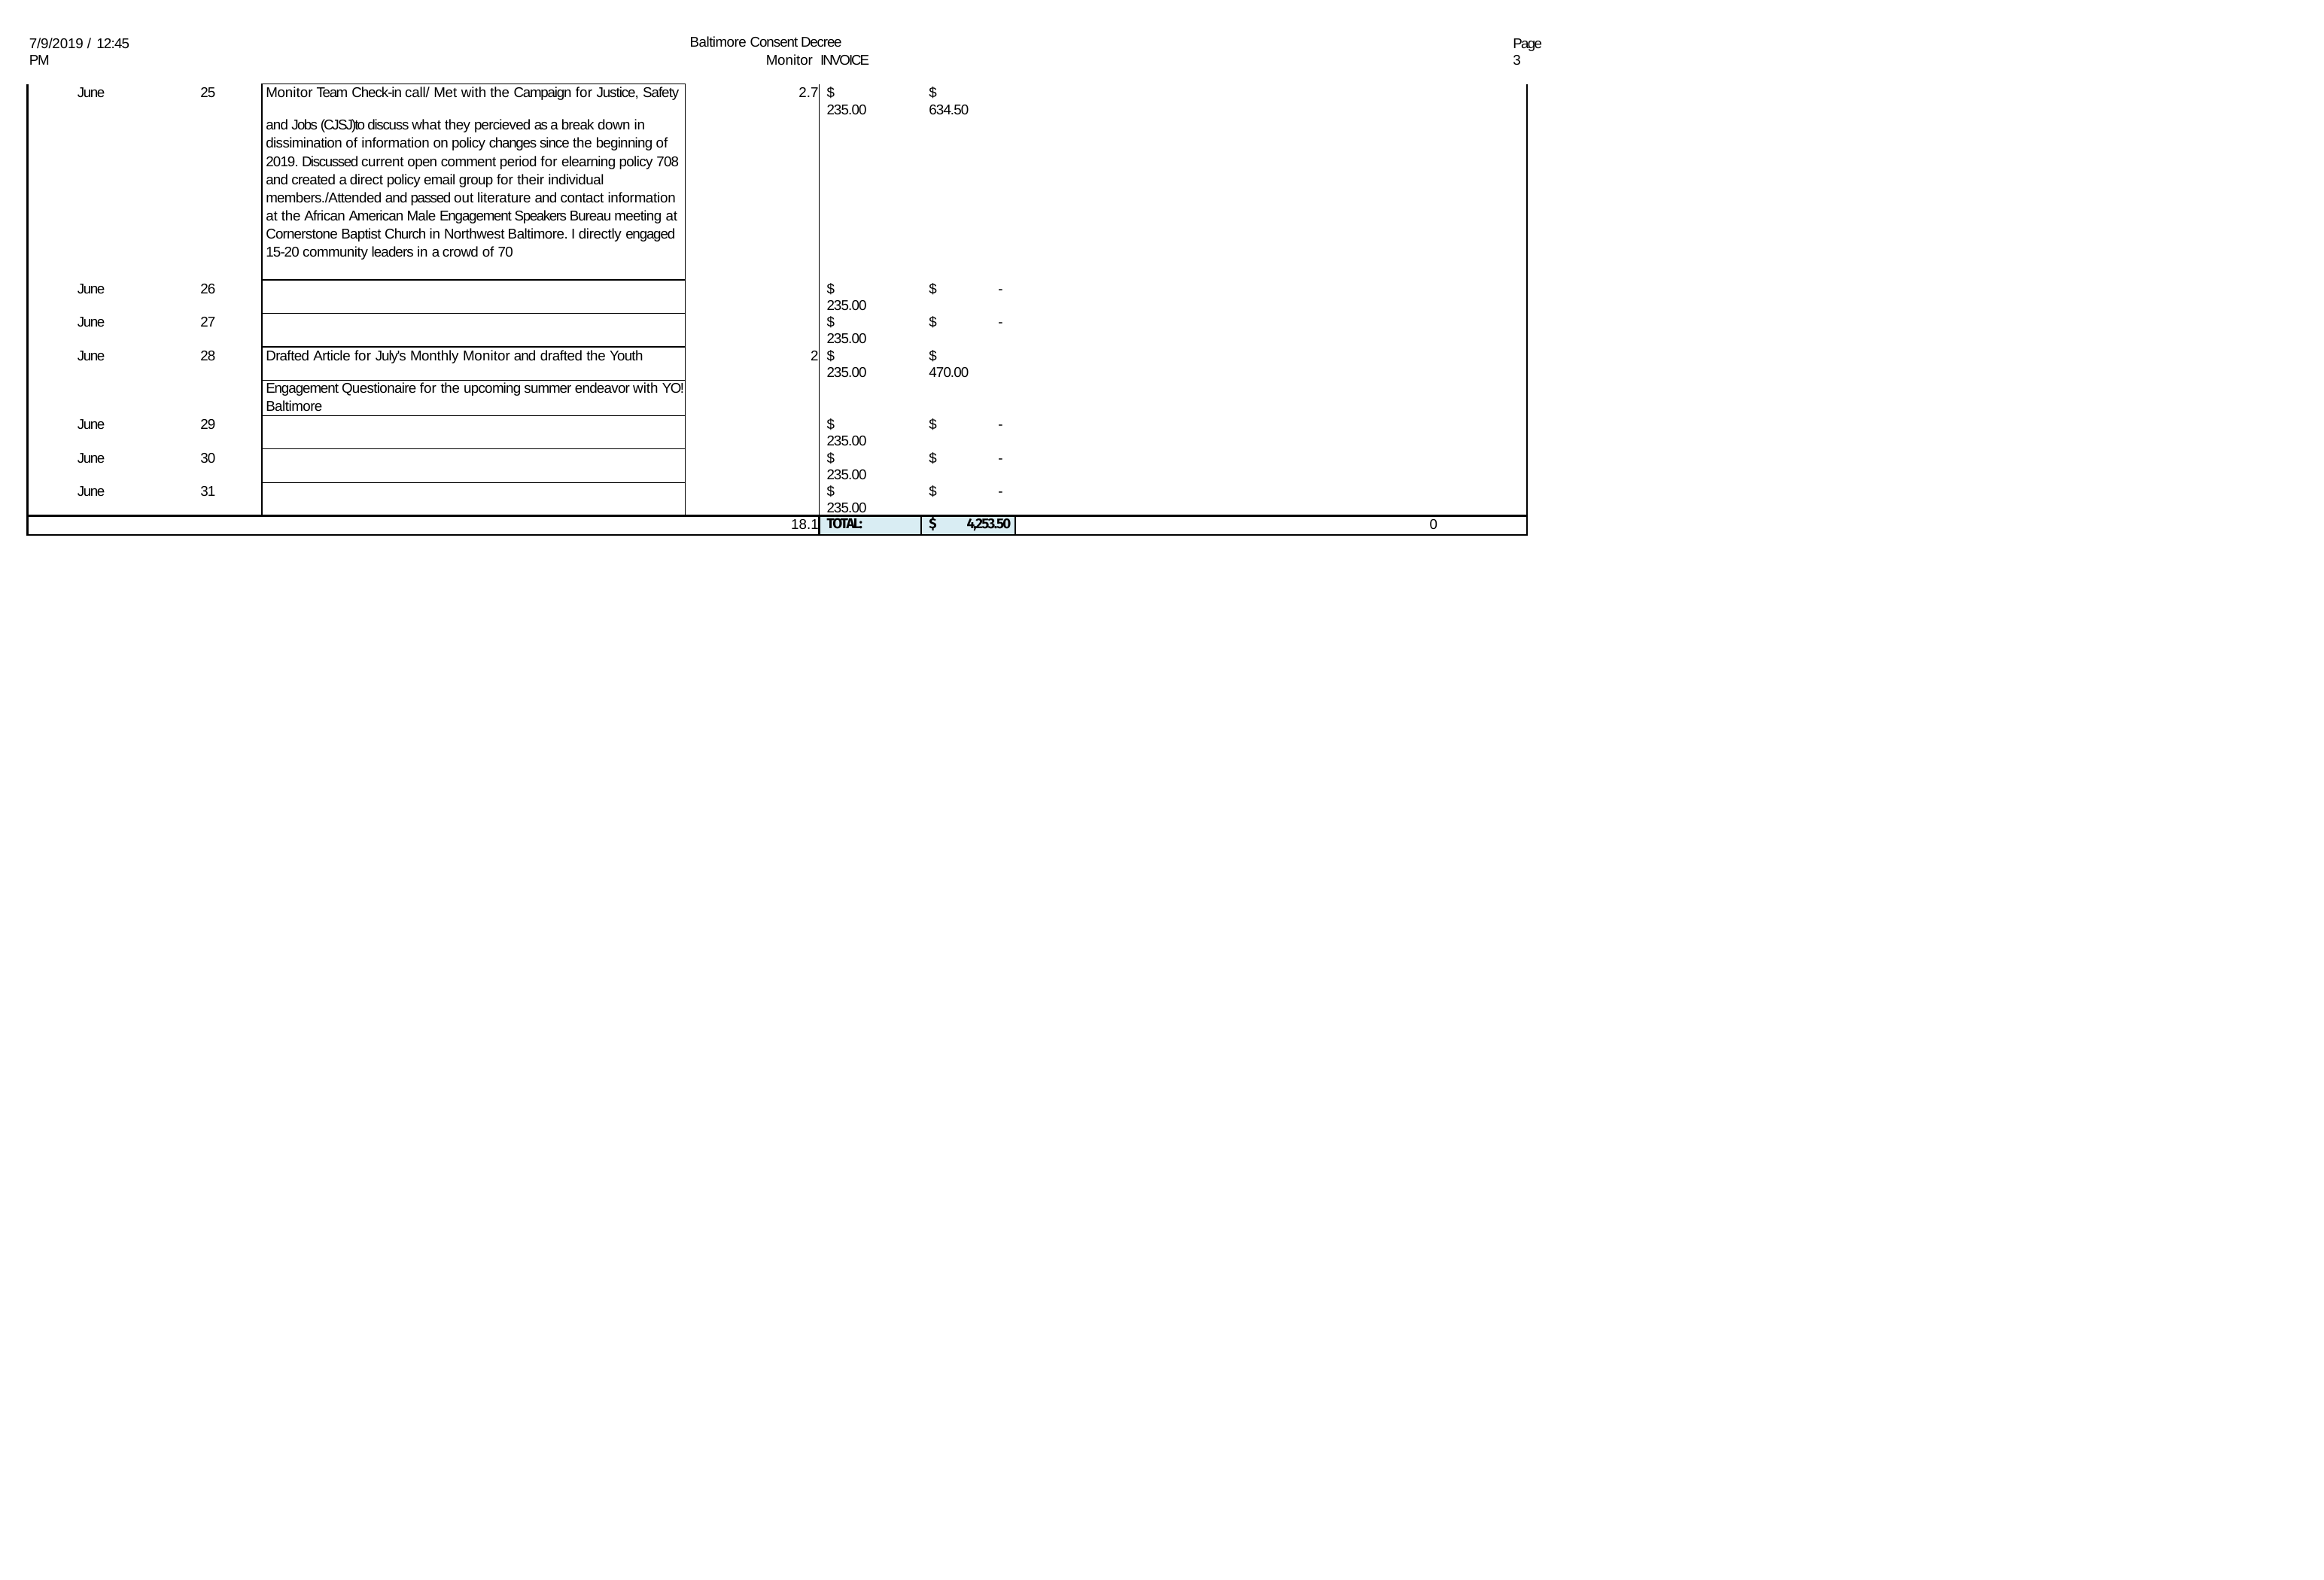

Baltimore Consent Decree Monitor  INVOICE
Page 3
7/9/2019 / 12:45 PM
| June | 25 | Monitor Team Check-in call/ Met with the Campaign for Justice, Safety | 2.7 | $ 235.00 | $ 634.50 |  |
| --- | --- | --- | --- | --- | --- | --- |
|  |  | and Jobs (CJSJ)to discuss what they percieved as a break down in |  |  |  |  |
|  |  | dissimination of information on policy changes since the beginning of |  |  |  |  |
|  |  | 2019. Discussed current open comment period for elearning policy 708 |  |  |  |  |
|  |  | and created a direct policy email group for their individual |  |  |  |  |
|  |  | members./Attended and passed out literature and contact information |  |  |  |  |
|  |  | at the African American Male Engagement Speakers Bureau meeting at |  |  |  |  |
|  |  | Cornerstone Baptist Church in Northwest Baltimore. I directly engaged |  |  |  |  |
|  |  | 15-20 community leaders in a crowd of 70 |  |  |  |  |
| June | 26 |  |  | $ 235.00 | $ - |  |
| June | 27 |  |  | $ 235.00 | $ - |  |
| June | 28 | Drafted Article for July's Monthly Monitor and drafted the Youth | 2 | $ 235.00 | $ 470.00 |  |
|  |  | Engagement Questionaire for the upcoming summer endeavor with YO! |  |  |  |  |
|  |  | Baltimore |  |  |  |  |
| June | 29 |  |  | $ 235.00 | $ - |  |
| June | 30 |  |  | $ 235.00 | $ - |  |
| June | 31 |  |  | $ 235.00 | $ - |  |
| 18.1 |  |  |  | TOTAL: | $ 4,253.50 | 0 |